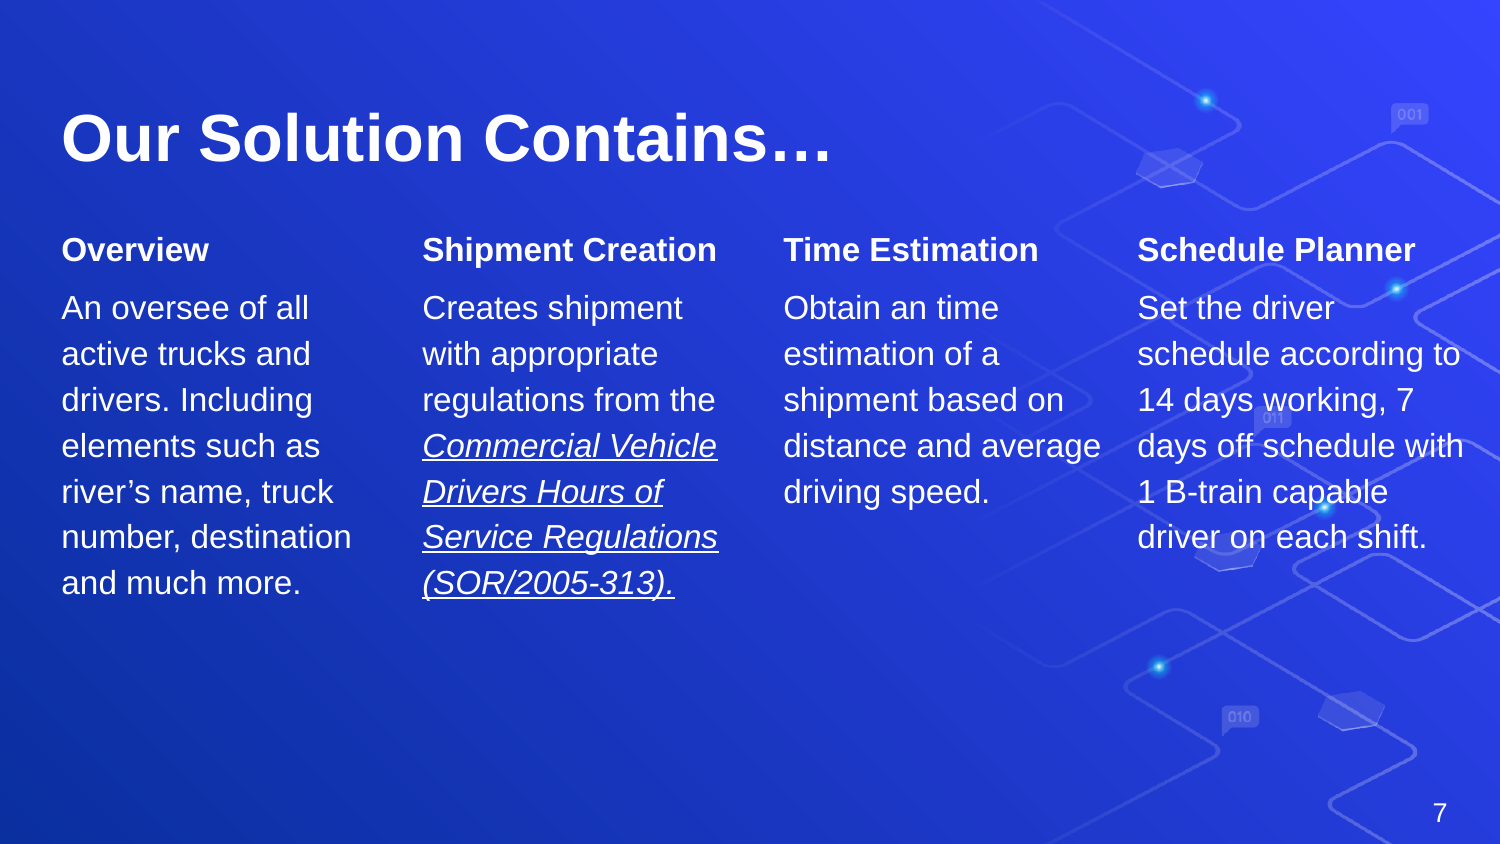

# Our Solution Contains…
Overview
An oversee of all active trucks and drivers. Including elements such as river’s name, truck number, destination and much more.
Shipment Creation
Creates shipment with appropriate regulations from the Commercial Vehicle Drivers Hours of Service Regulations (SOR/2005-313).
Time Estimation
Obtain an time estimation of a shipment based on distance and average driving speed.

Schedule Planner
Set the driver schedule according to 14 days working, 7 days off schedule with 1 B-train capable driver on each shift.

7